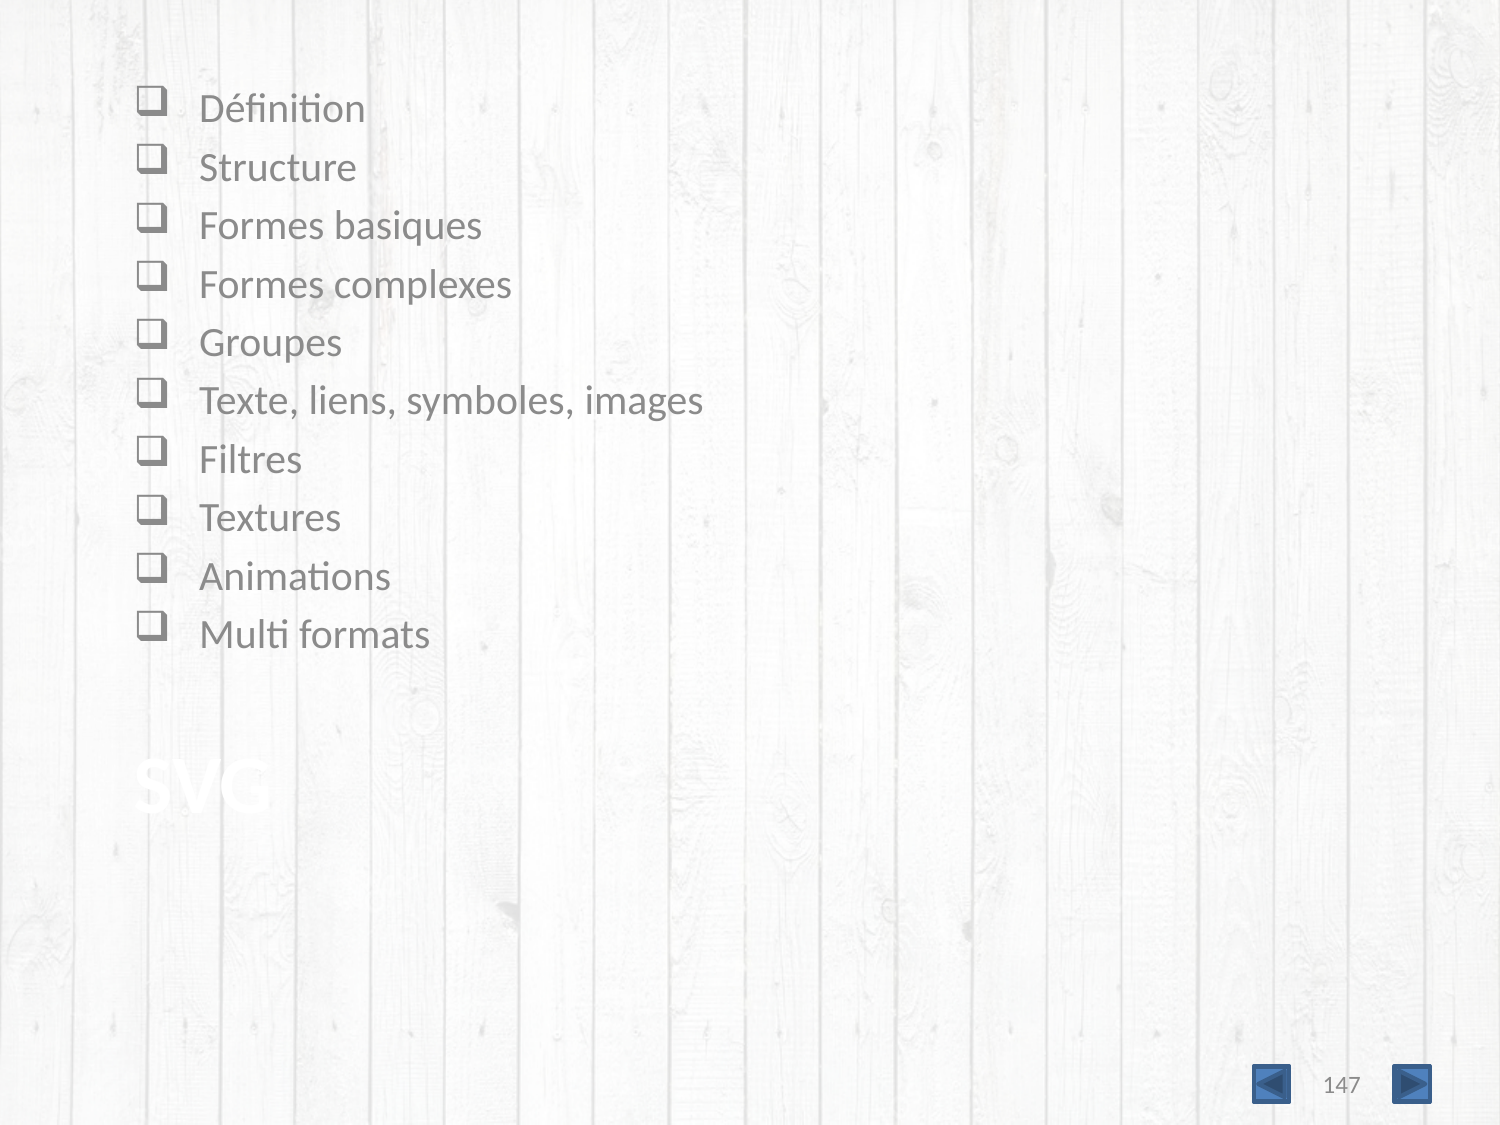

Définition
Structure
Formes basiques
Formes complexes
Groupes
Texte, liens, symboles, images
Filtres
Textures
Animations
Multi formats

# SVG
147